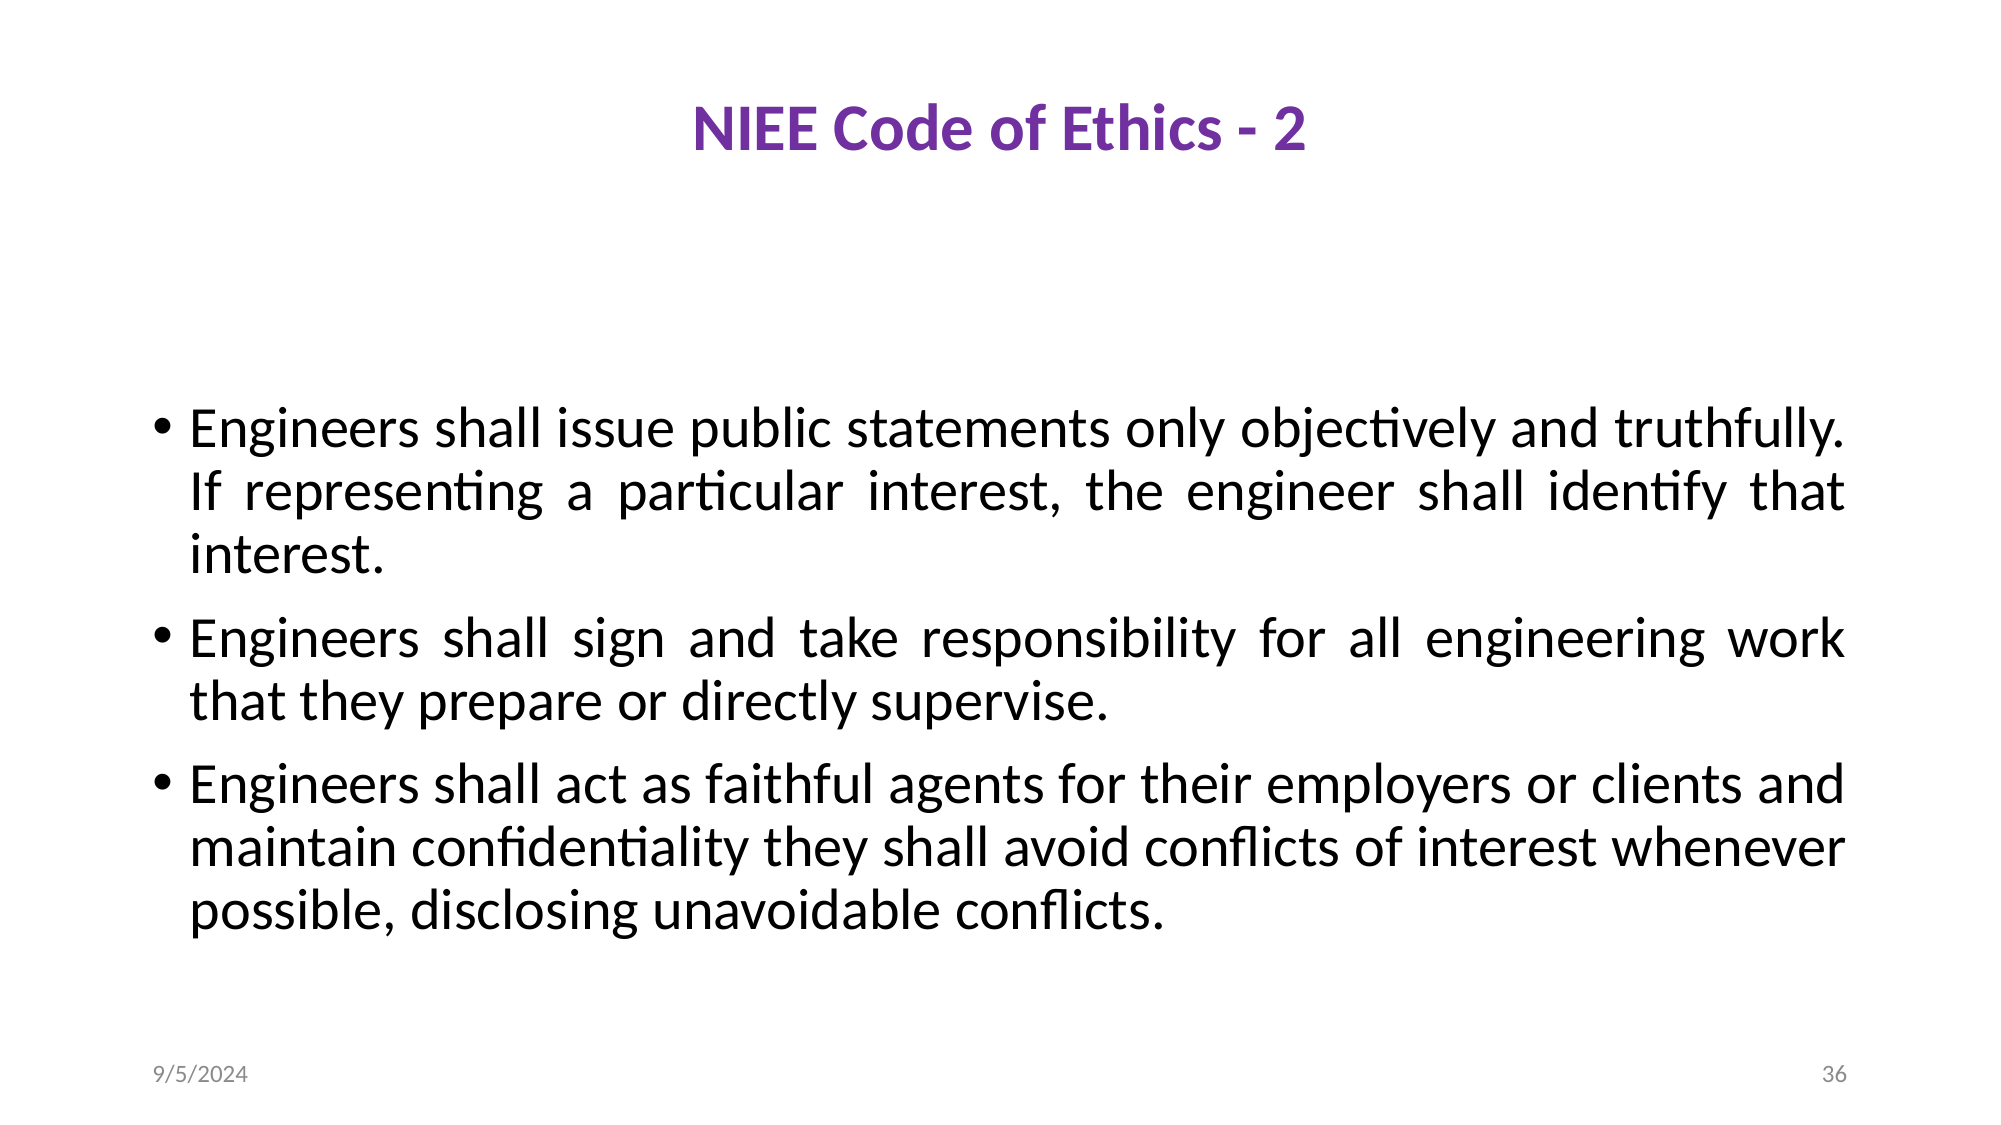

# NIEE Code of Ethics - 2

Engineers shall issue public statements only objectively and truthfully. If representing a particular interest, the engineer shall identify that interest.
Engineers shall sign and take responsibility for all engineering work that they prepare or directly supervise.
Engineers shall act as faithful agents for their employers or clients and maintain confidentiality they shall avoid conflicts of interest whenever possible, disclosing unavoidable conflicts.

9/5/2024
36